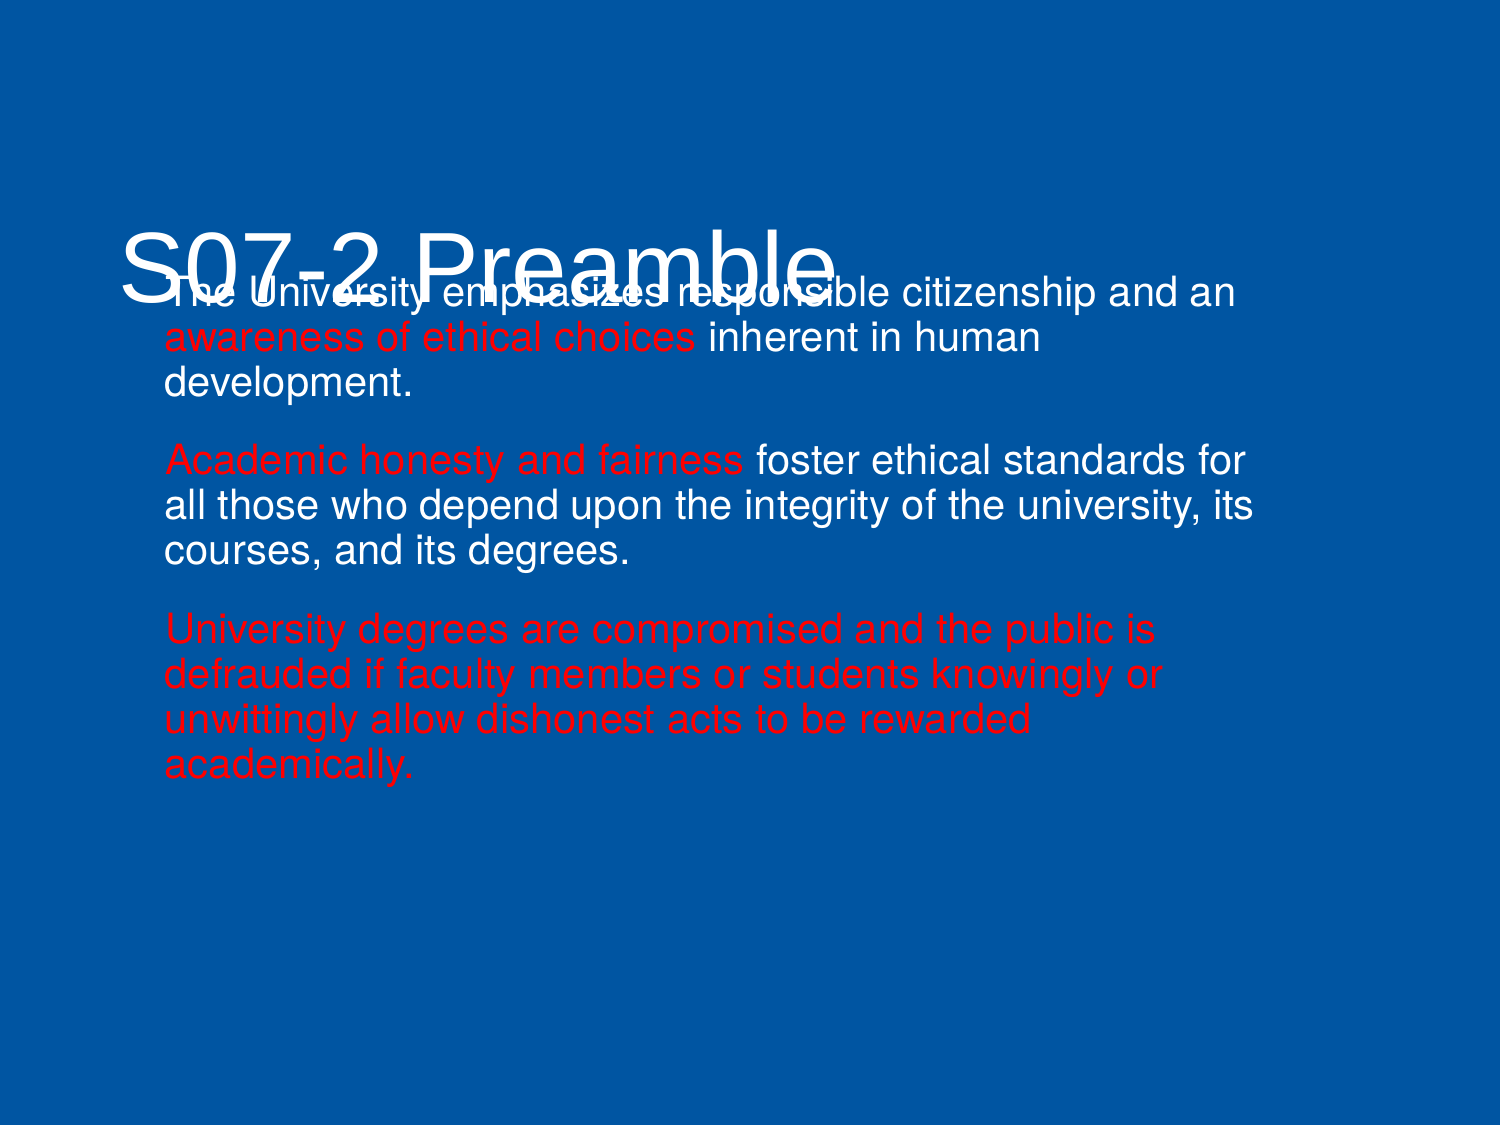

# S07-2 Preamble
The University emphasizes responsible citizenship and an awareness of ethical choices inherent in human development.
Academic honesty and fairness foster ethical standards for all those who depend upon the integrity of the university, its courses, and its degrees.
University degrees are compromised and the public is defrauded if faculty members or students knowingly or unwittingly allow dishonest acts to be rewarded academically.